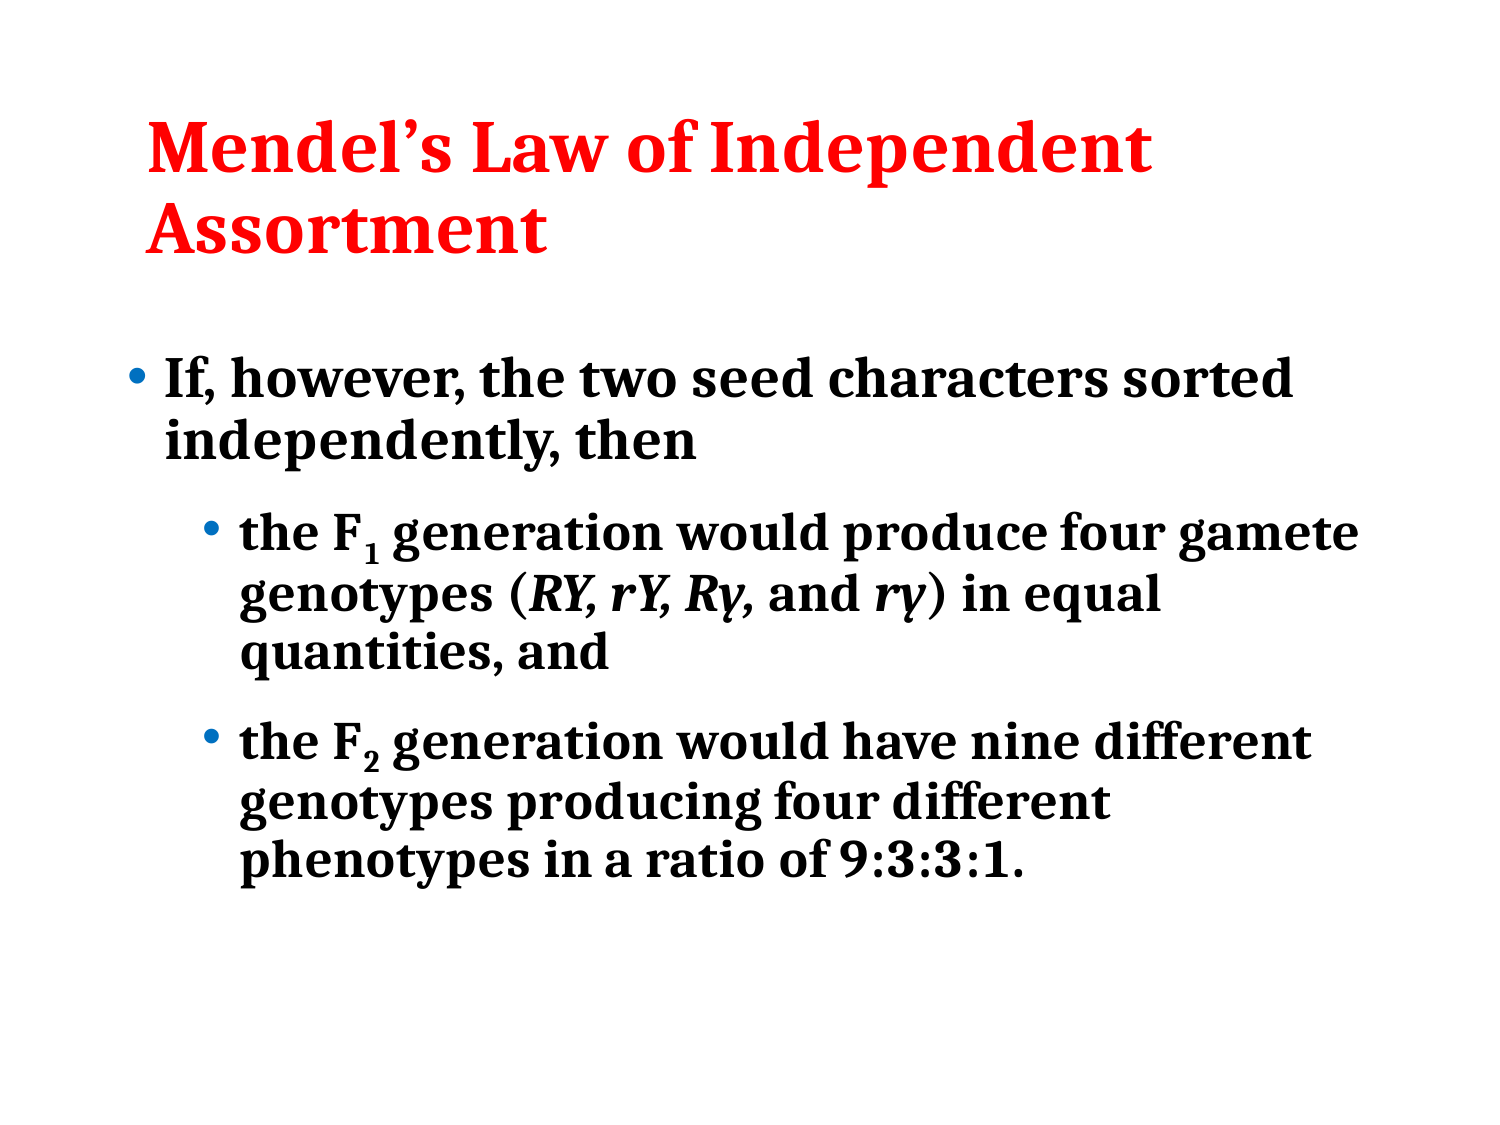

# Mendel’s Law of Independent Assortment
If, however, the two seed characters sorted independently, then
the F1 generation would produce four gamete genotypes (RY, rY, Ry, and ry) in equal quantities, and
the F2 generation would have nine different genotypes producing four different phenotypes in a ratio of 9:3:3:1.